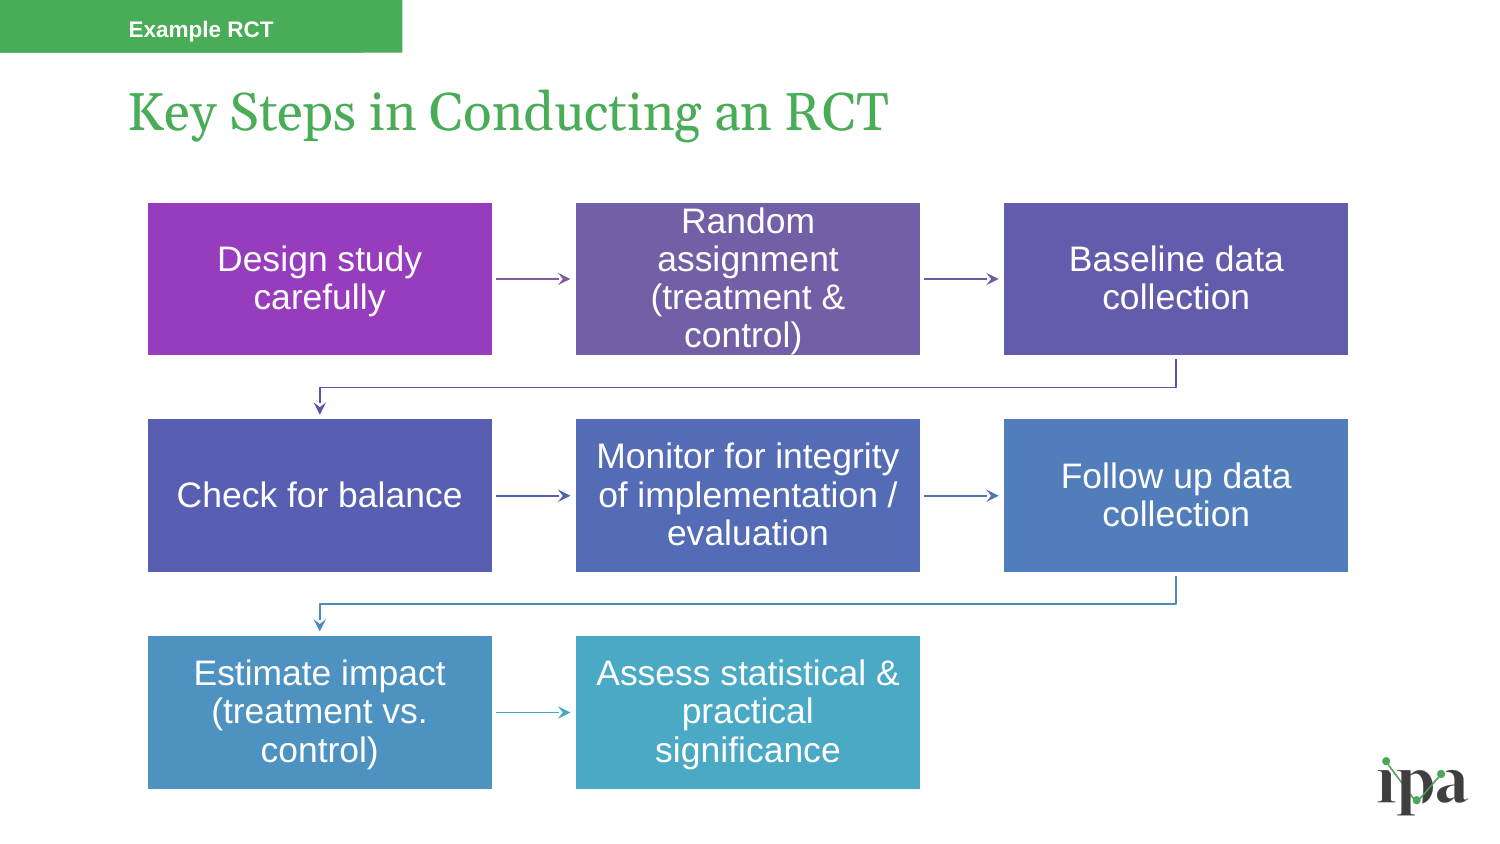

Example RCT
# Key Steps in Conducting an RCT
Design study carefully
Random assignment (treatment & control)
Baseline data collection

Check for balance
Monitor for integrity of implementation / evaluation
Follow up data collection

Estimate impact (treatment vs. control)
Assess statistical & practical significance